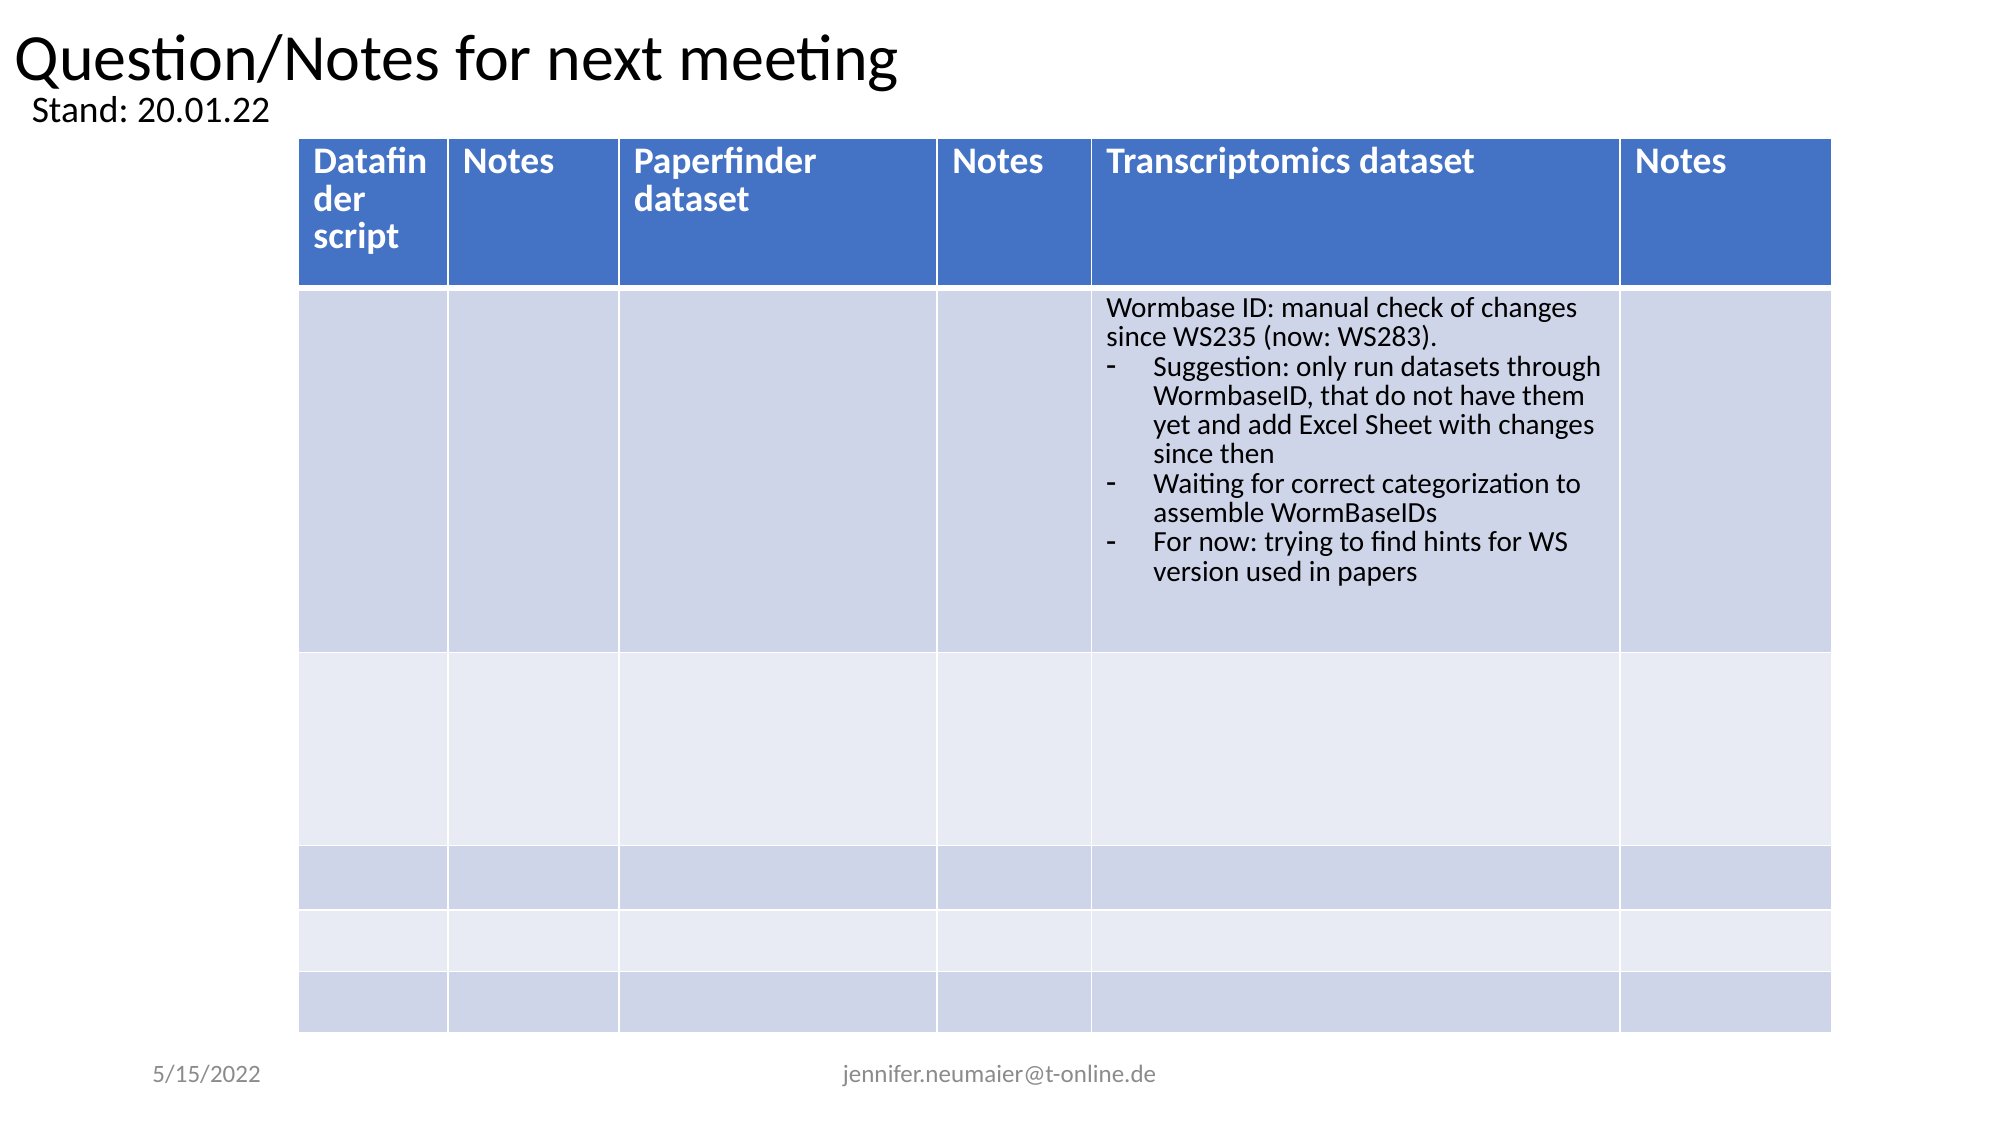

Question/Notes for next meeting
Stand: 20.01.22
| Datafinder script | Notes | Paperfinder dataset | Notes | Transcriptomics dataset | Notes |
| --- | --- | --- | --- | --- | --- |
|  |  |  |  | Wormbase ID: manual check of changes since WS235 (now: WS283). Suggestion: only run datasets through WormbaseID, that do not have them yet and add Excel Sheet with changes since then Waiting for correct categorization to assemble WormBaseIDs For now: trying to find hints for WS version used in papers |  |
|  |  |  |  |  |  |
|  |  |  |  |  |  |
|  |  |  |  |  |  |
|  |  |  |  |  |  |
5/15/2022
jennifer.neumaier@t-online.de